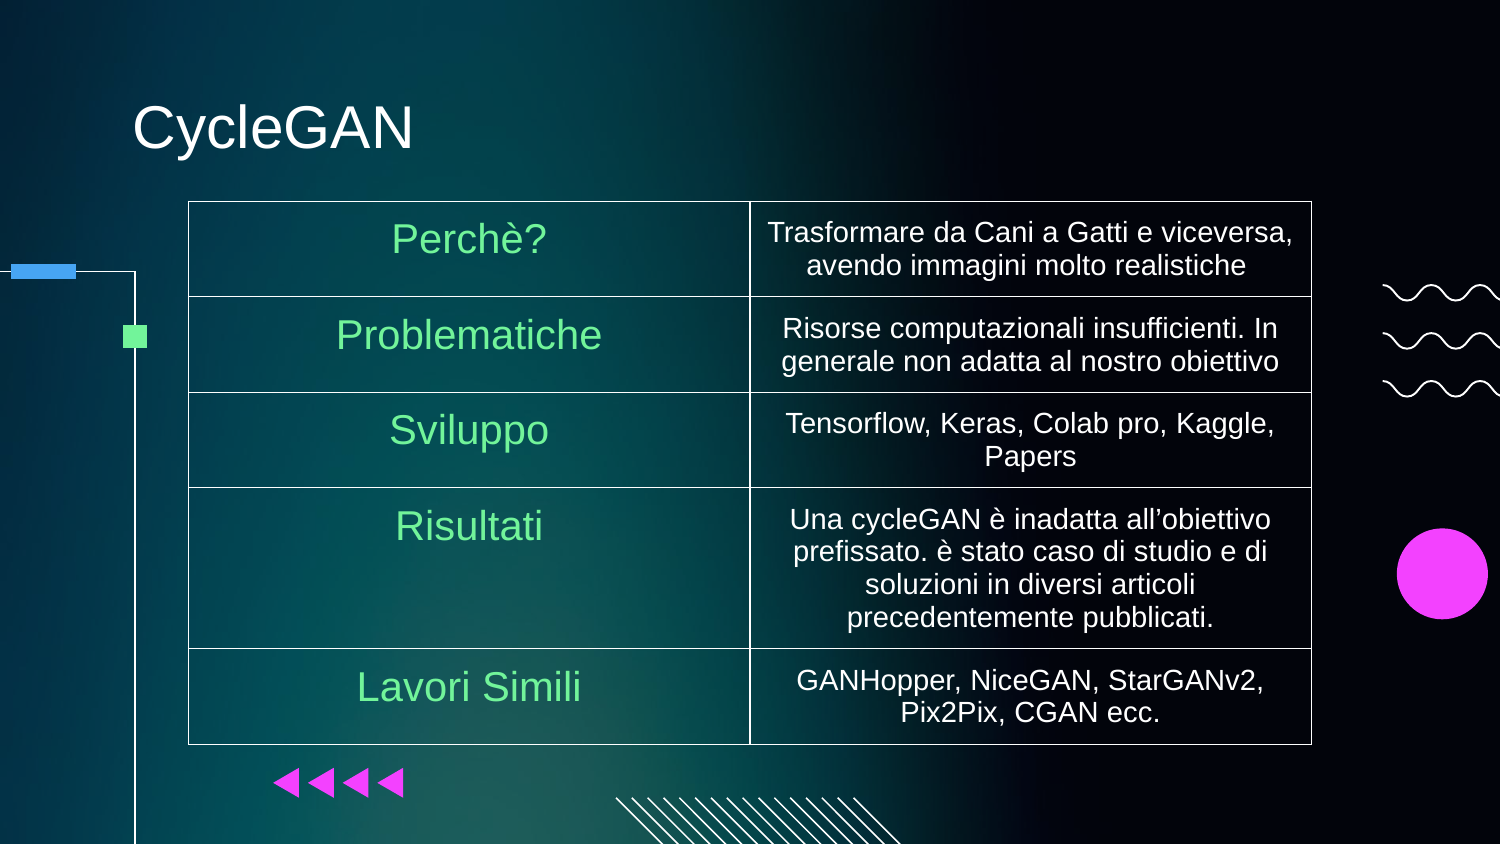

# CycleGAN
| Perchè? | Trasformare da Cani a Gatti e viceversa, avendo immagini molto realistiche |
| --- | --- |
| Problematiche | Risorse computazionali insufficienti. In generale non adatta al nostro obiettivo |
| Sviluppo | Tensorflow, Keras, Colab pro, Kaggle, Papers |
| Risultati | Una cycleGAN è inadatta all’obiettivo prefissato. è stato caso di studio e di soluzioni in diversi articoli precedentemente pubblicati. |
| Lavori Simili | GANHopper, NiceGAN, StarGANv2, Pix2Pix, CGAN ecc. |